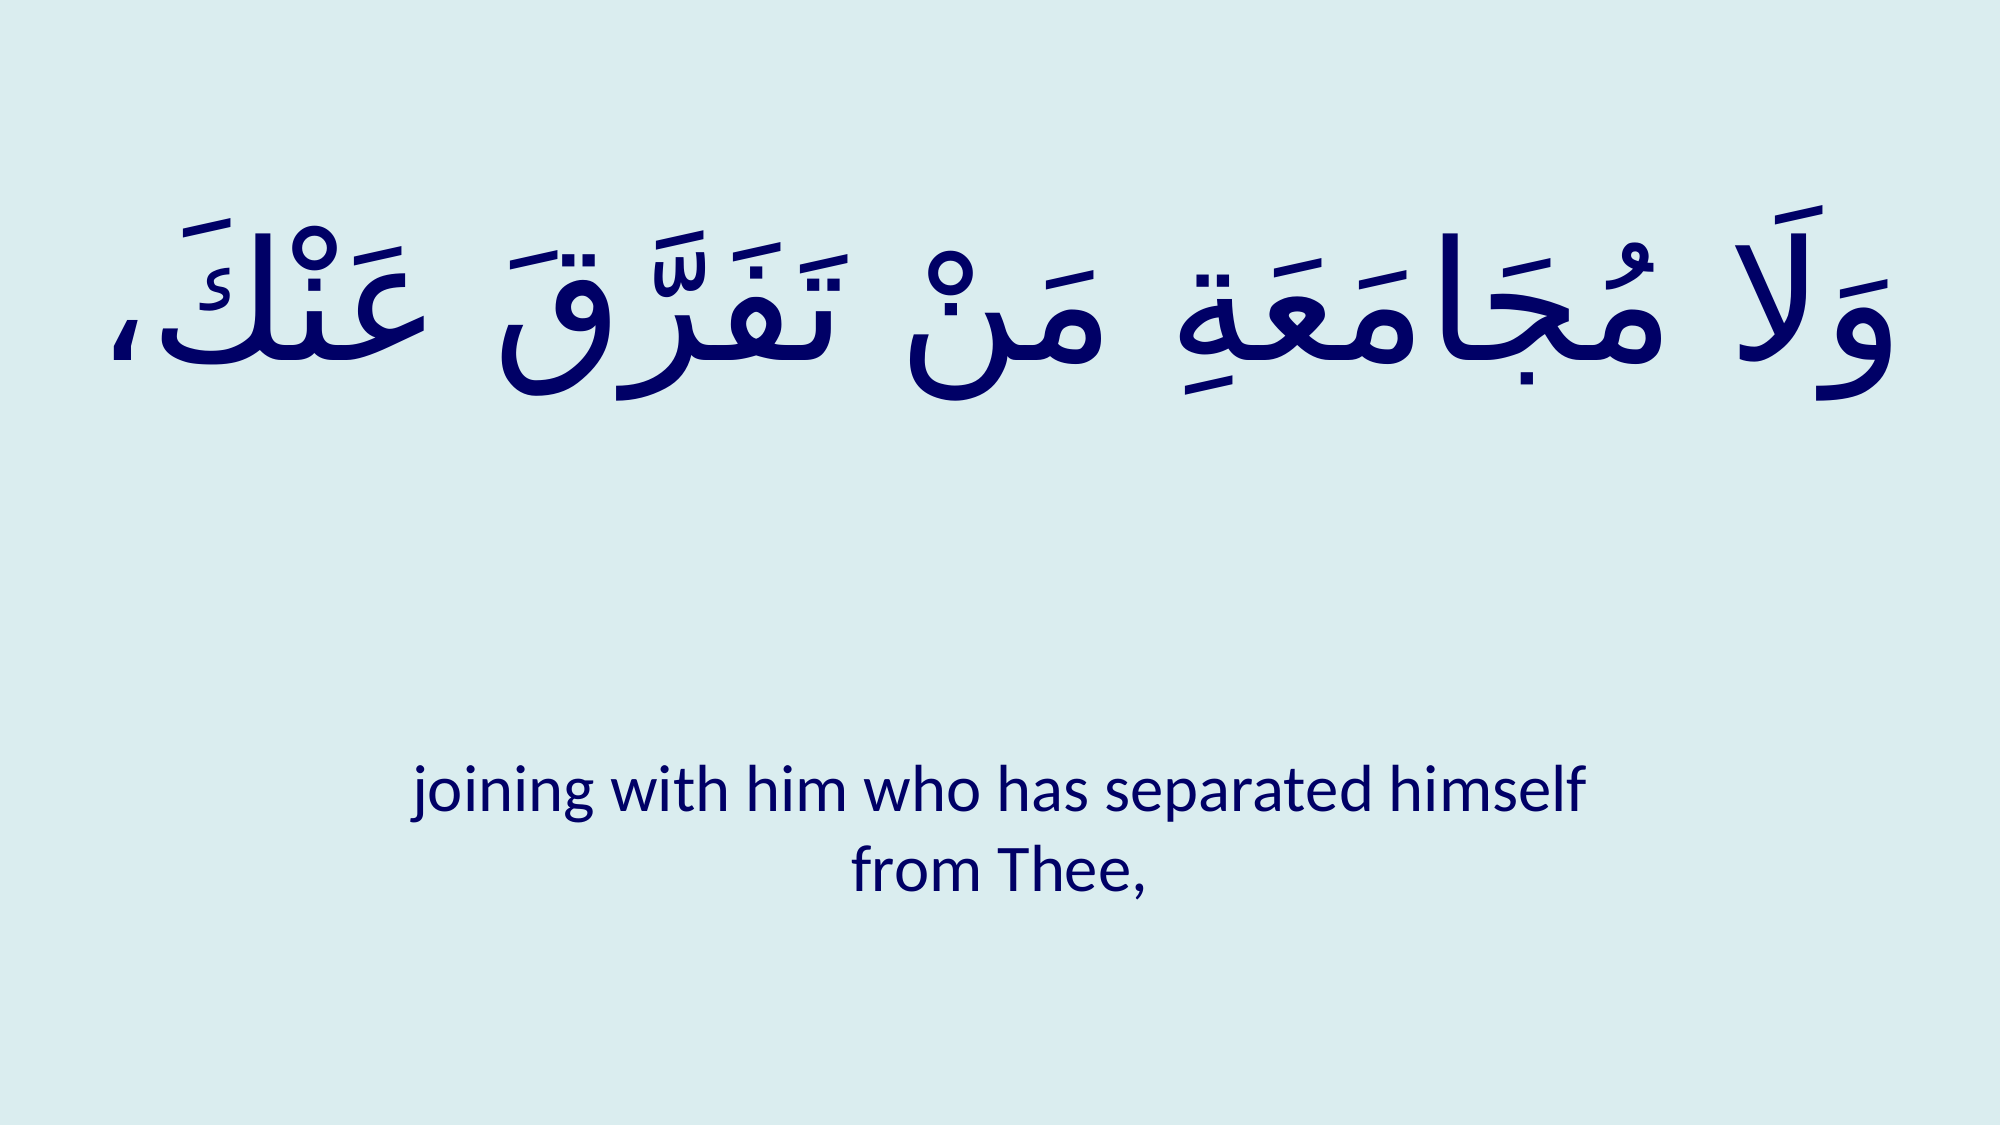

# وَلَا مُجَامَعَةِ مَنْ تَفَرَّقَ عَنْكَ،
joining with him who has separated himself from Thee,